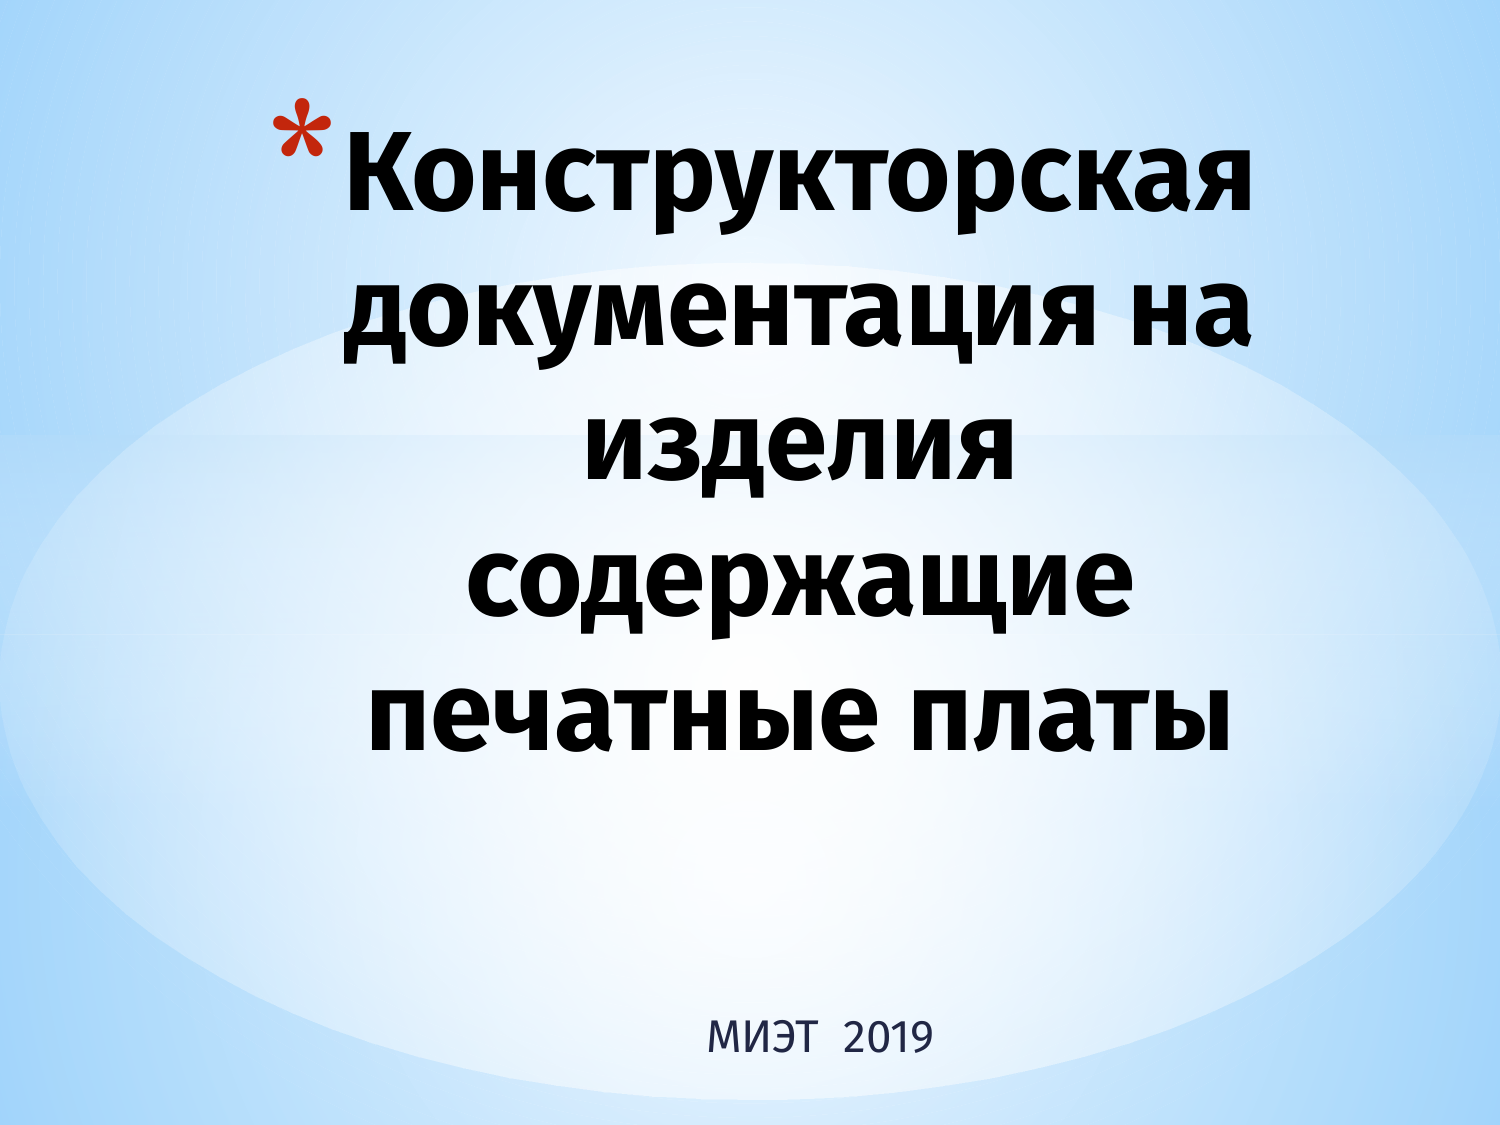

# Конструкторская документация на изделия содержащие печатные платы
МИЭТ  2019